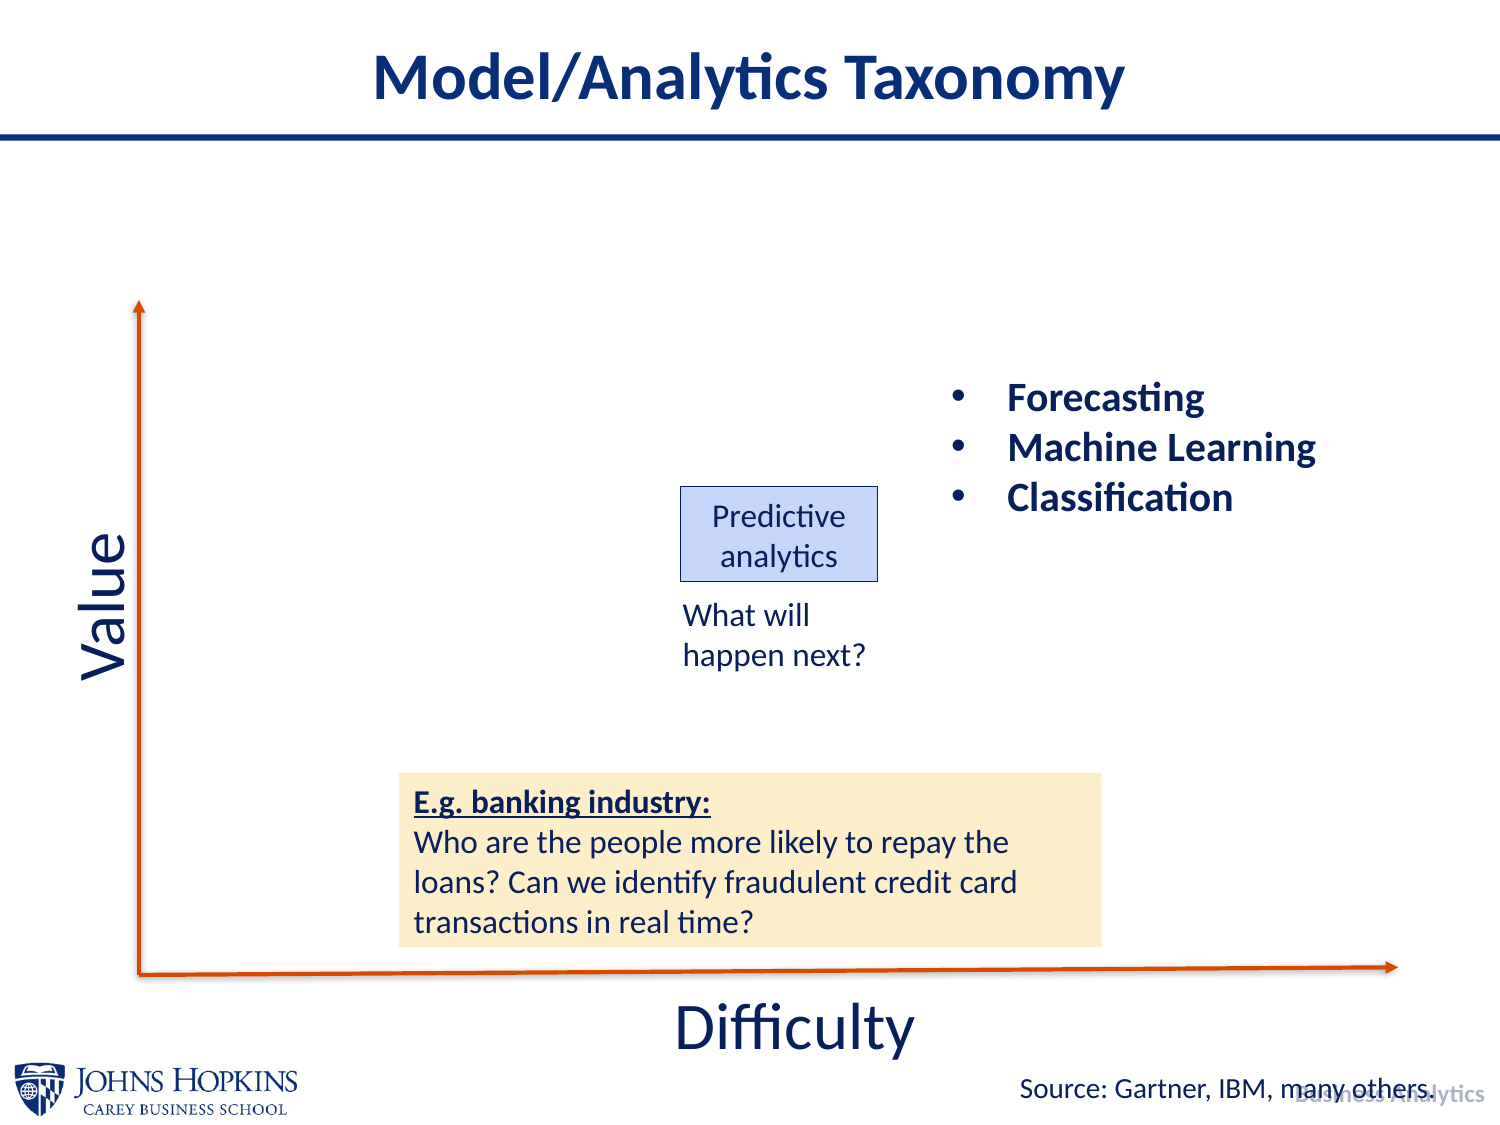

# Model/Analytics Taxonomy
Forecasting
Machine Learning
Classification
Predictive analytics
Value
What will happen next?
E.g. banking industry:
Who are the people more likely to repay the loans? Can we identify fraudulent credit card transactions in real time?
Difficulty
Source: Gartner, IBM, many others.